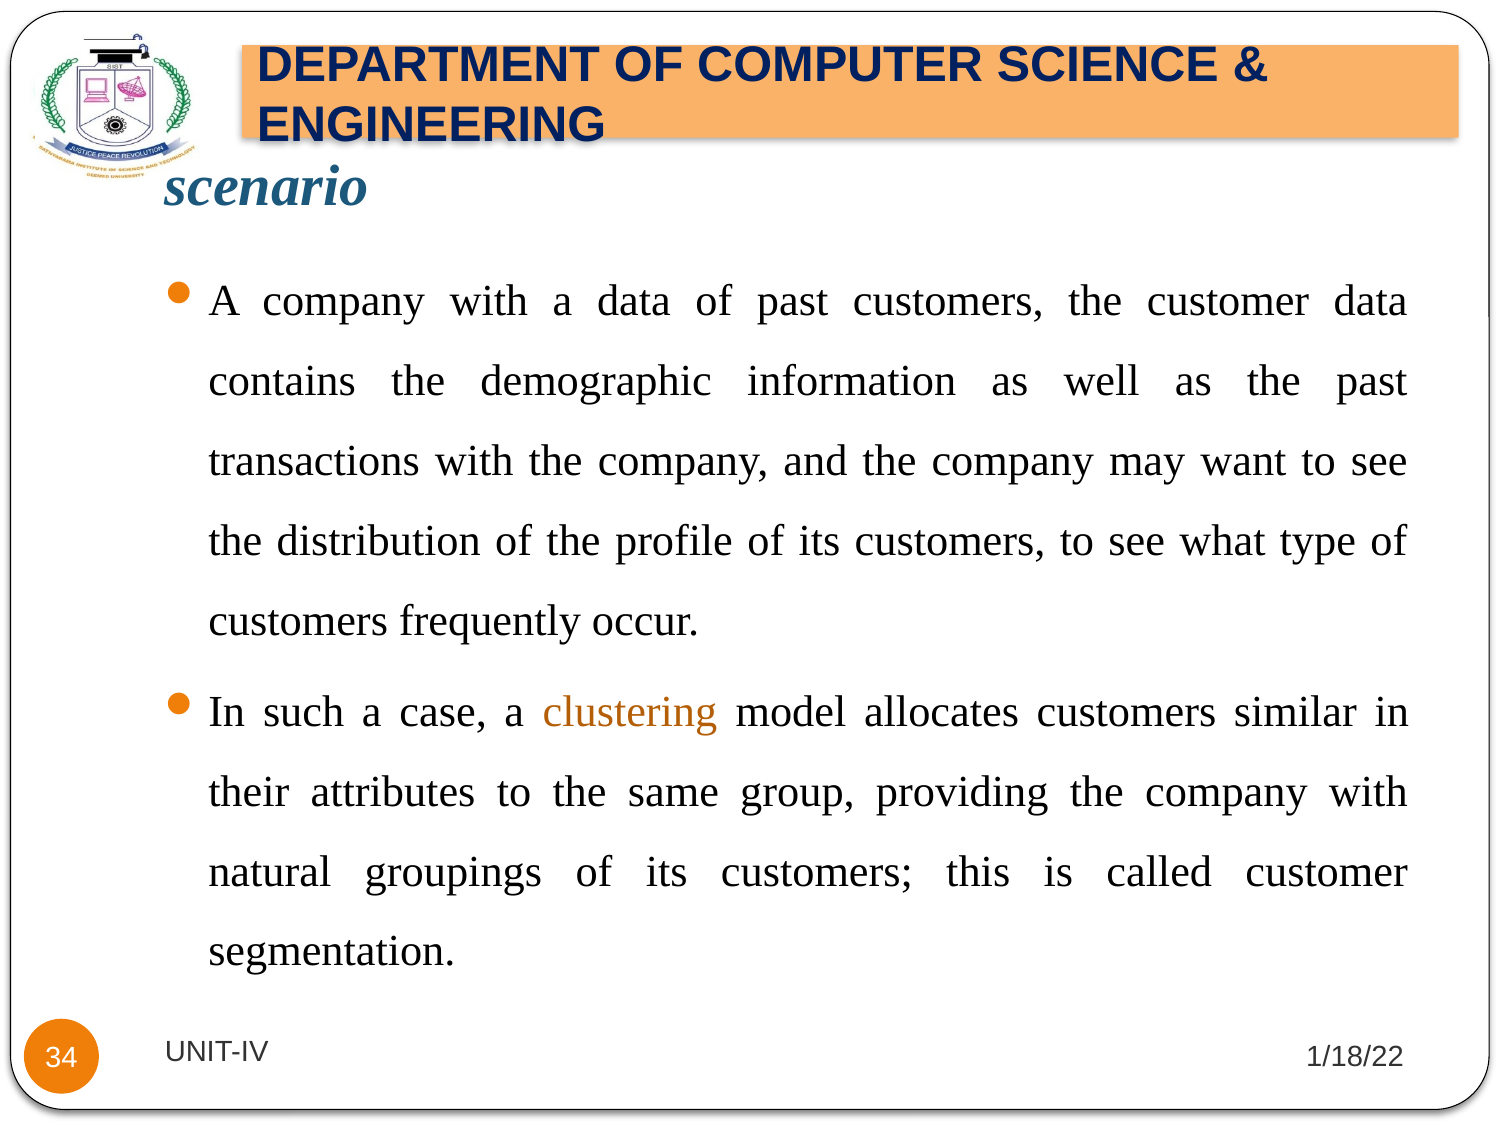

# scenario
A company with a data of past customers, the customer data contains the demographic information as well as the past transactions with the company, and the company may want to see the distribution of the profile of its customers, to see what type of customers frequently occur.
In such a case, a clustering model allocates customers similar in their attributes to the same group, providing the company with natural groupings of its customers; this is called customer segmentation.

UNIT-IV
1/18/22
34